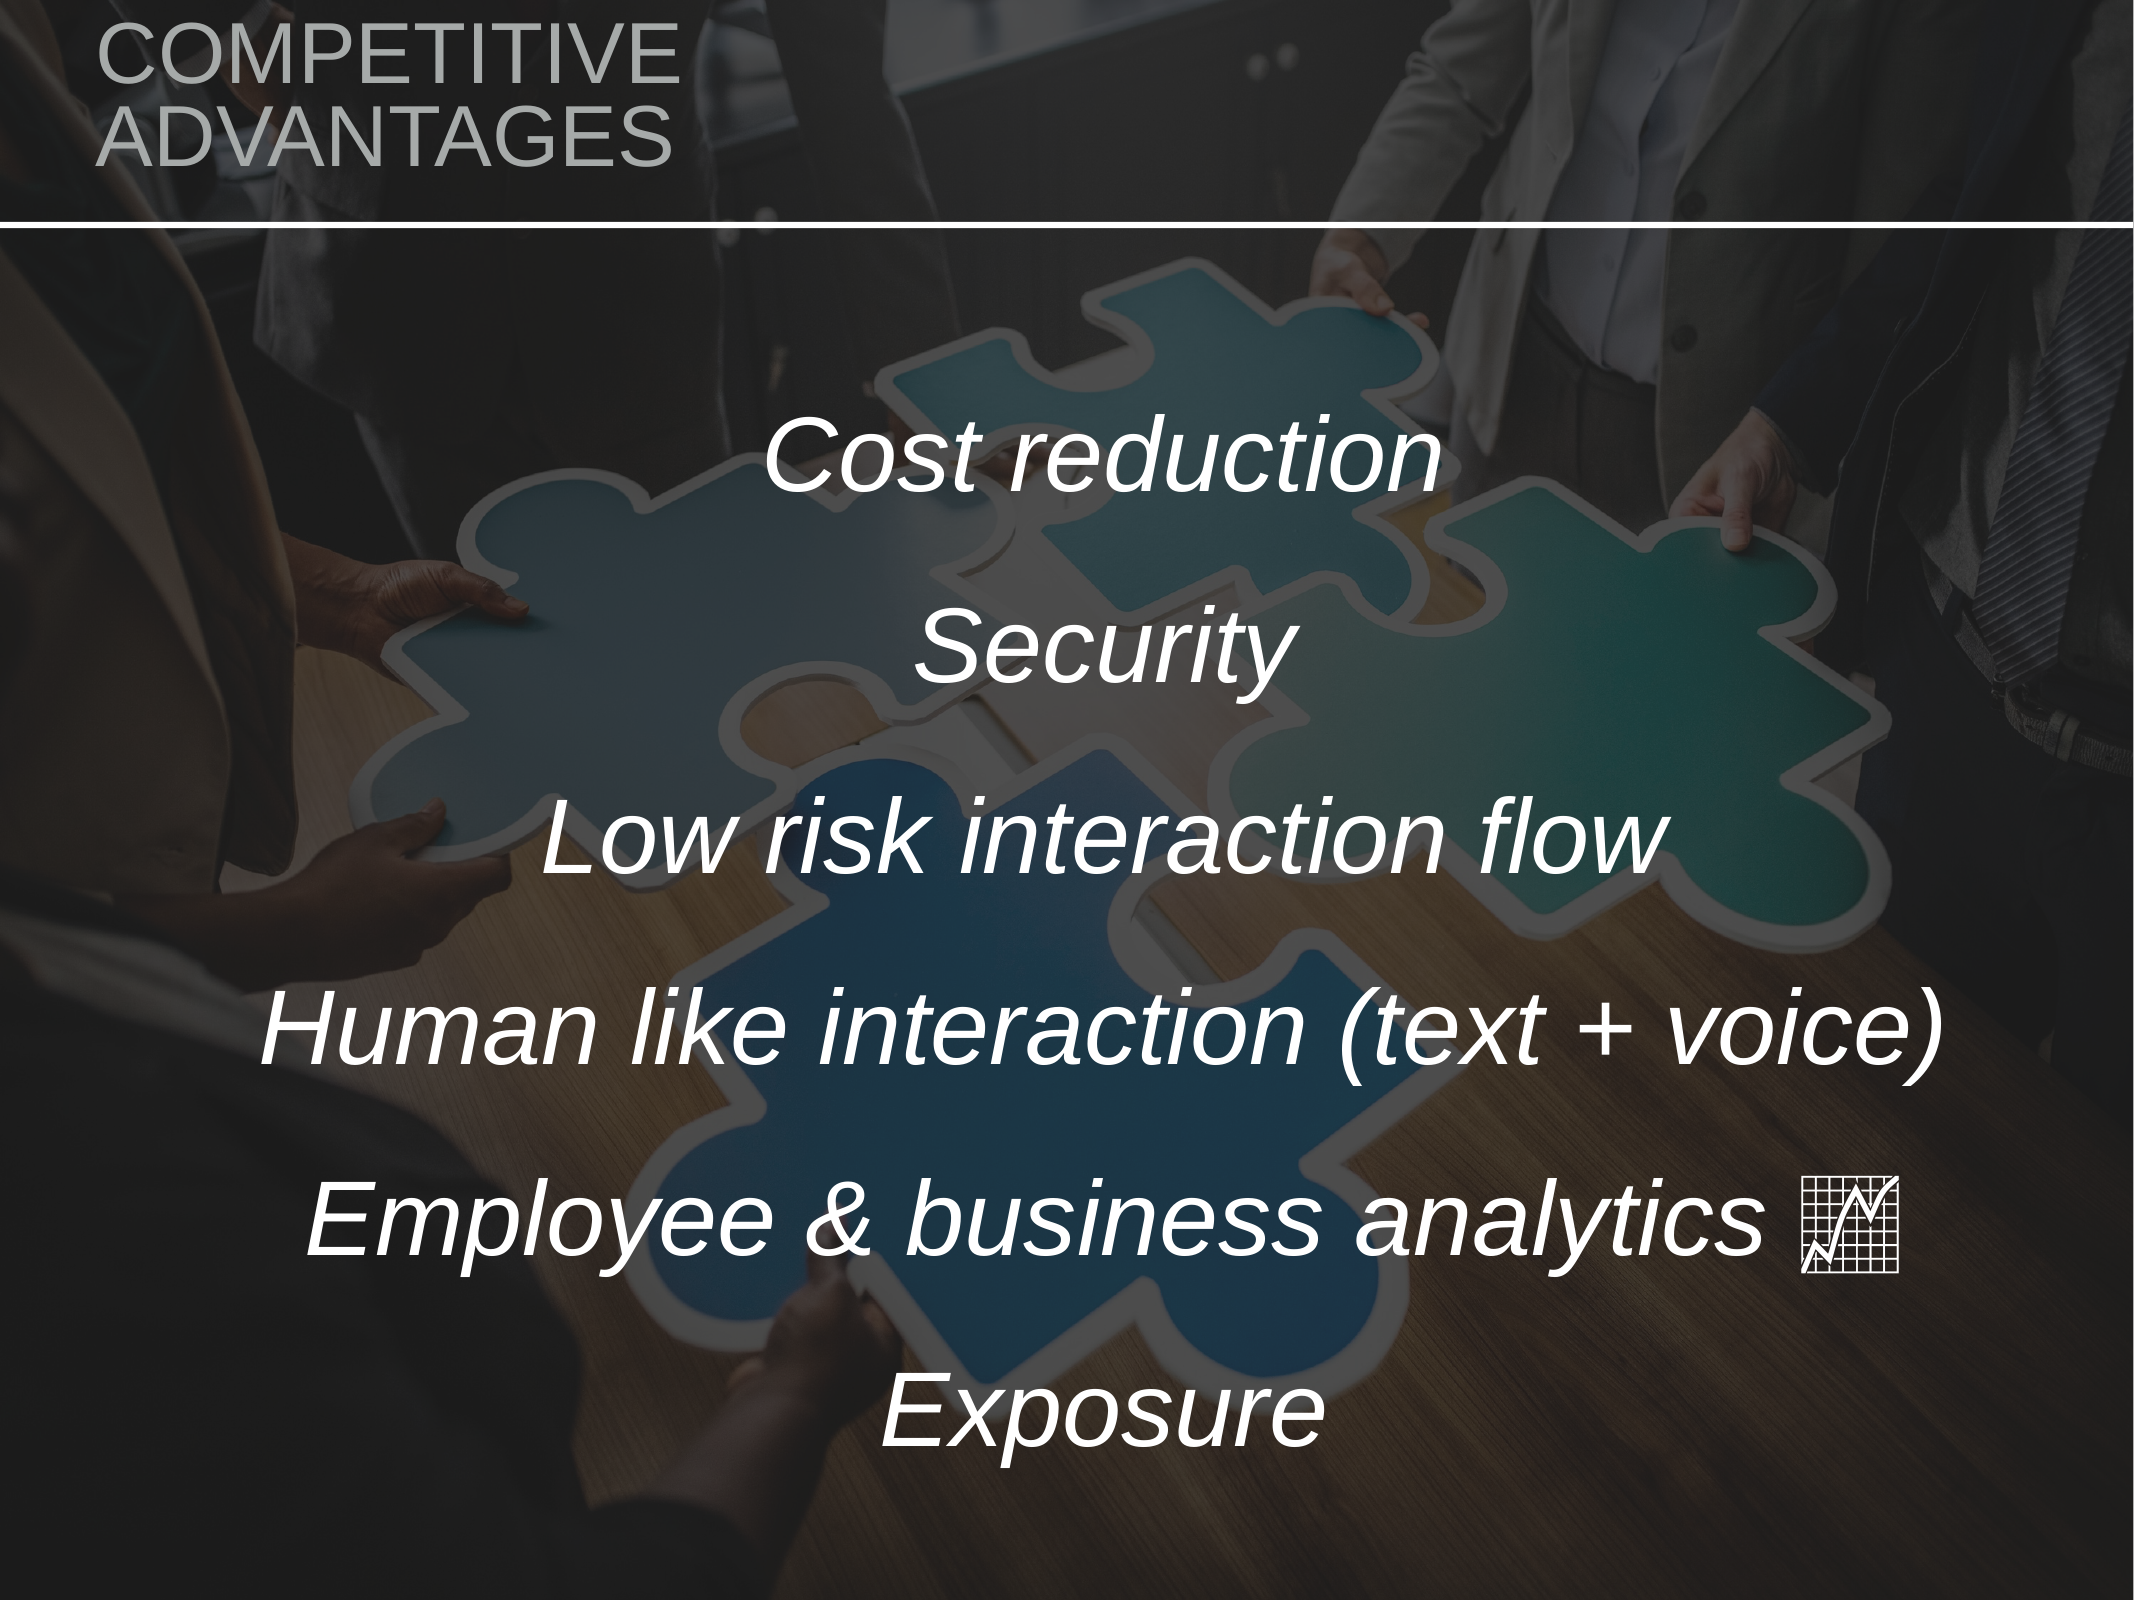

Competitive advantages

Cost reduction
Security
Low risk interaction flow
Human like interaction (text + voice)
Employee & business analytics 📈
Exposure